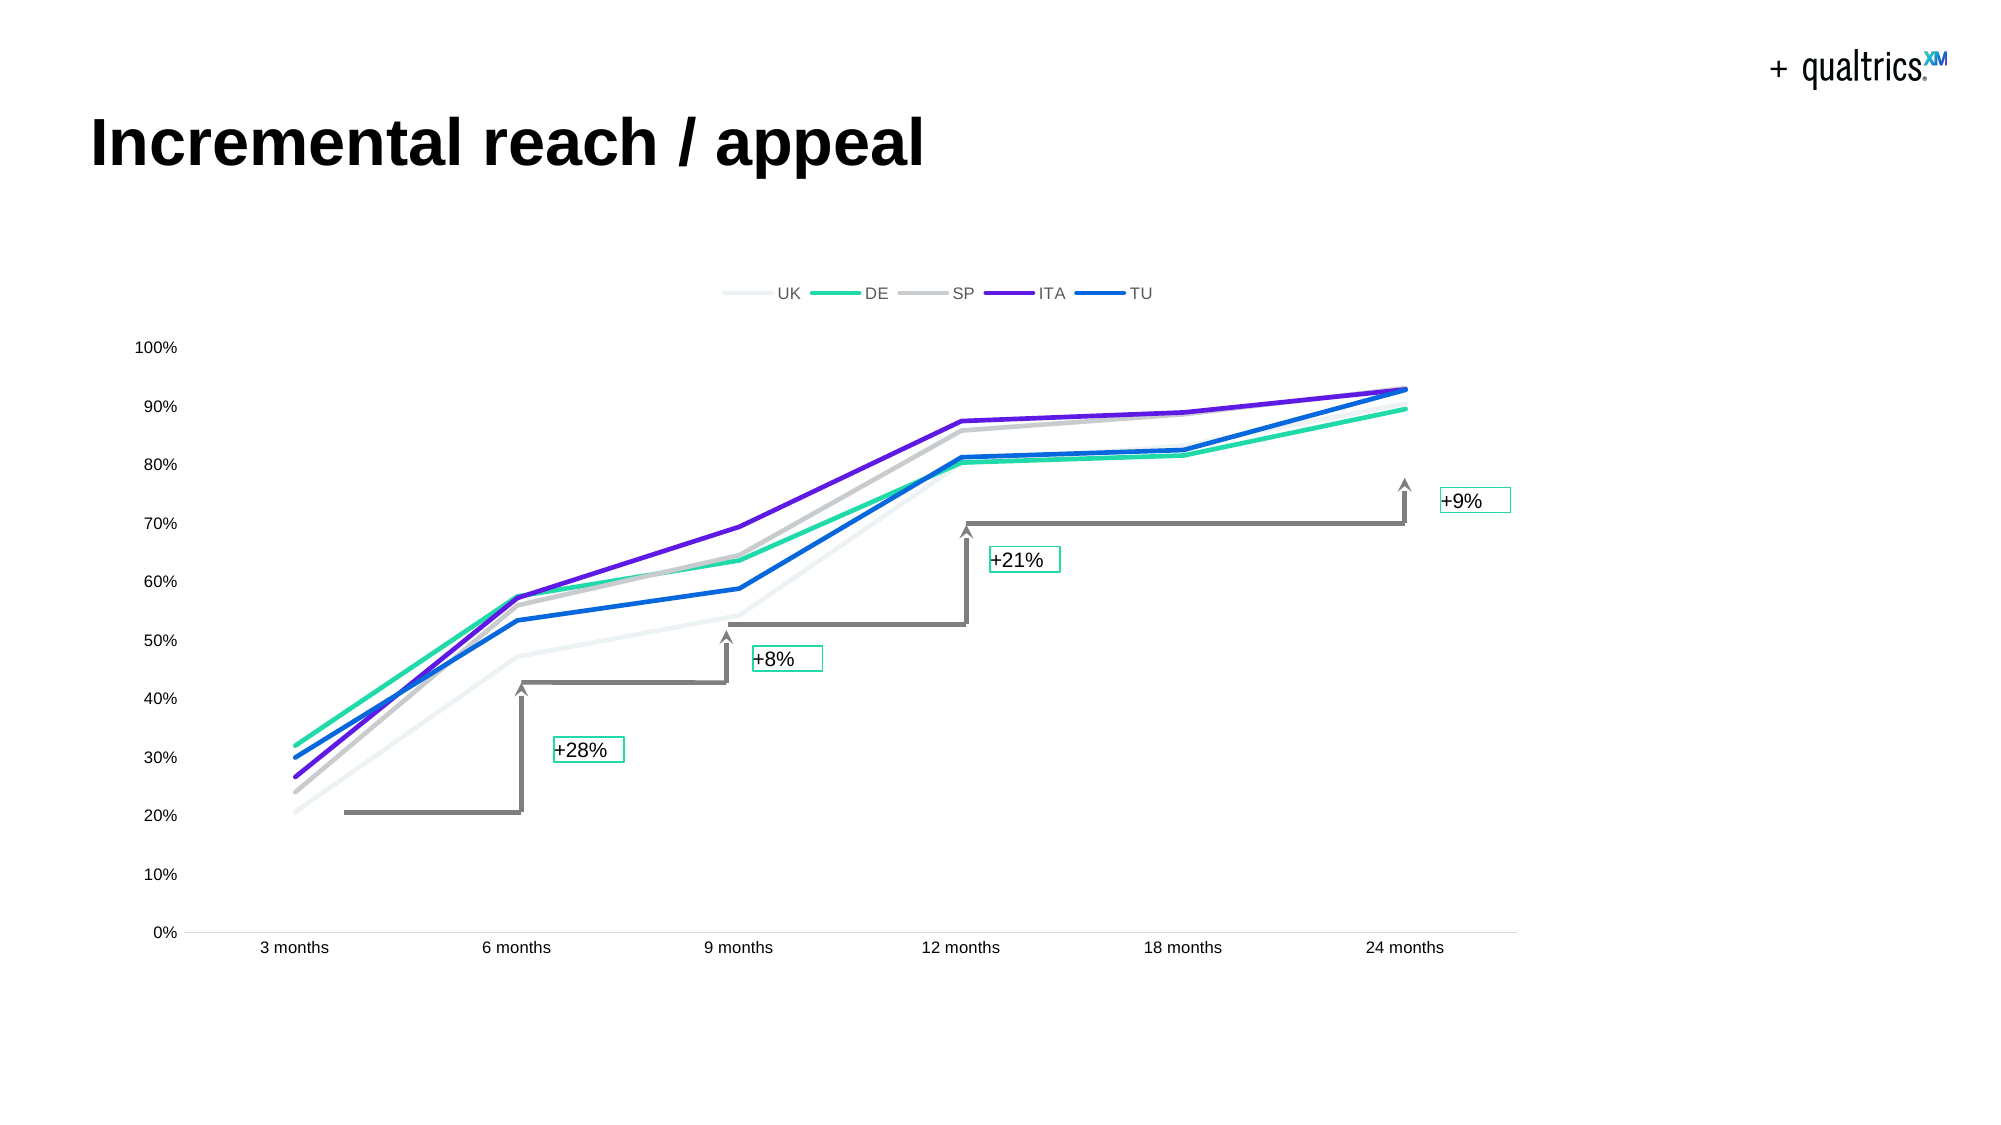

# Incremental reach / appeal

### Chart

| Category | UK | DE | SP | ITA | TU |
|---|---|---|---|---|---|
| 3 months | 0.2059553349876 | 0.3192771084337 | 0.2397094430993 | 0.2656826568266 | 0.2990074441687 |
| 6 months | 0.4714640198511 | 0.5746987951807 | 0.5593220338983 | 0.5719557195572 | 0.5334987593052 |
| 9 months | 0.54218362282877 | 0.63614457831323 | 0.6452784503631901 | 0.6937269372694 | 0.5880893300248 |
| 12 months | 0.8027295285359699 | 0.80361445783133 | 0.8583535108958901 | 0.8745387453875 | 0.8126550868486 |
| 18 months | 0.8325062034739399 | 0.81566265060241 | 0.8861985472155001 | 0.88929889298898 | 0.82506203473942 |
| 24 months | 0.9044665012406898 | 0.89518072289157 | 0.9309927360774901 | 0.92865928659292 | 0.92803970223322 |
+9%
+21%
+8%
+28%